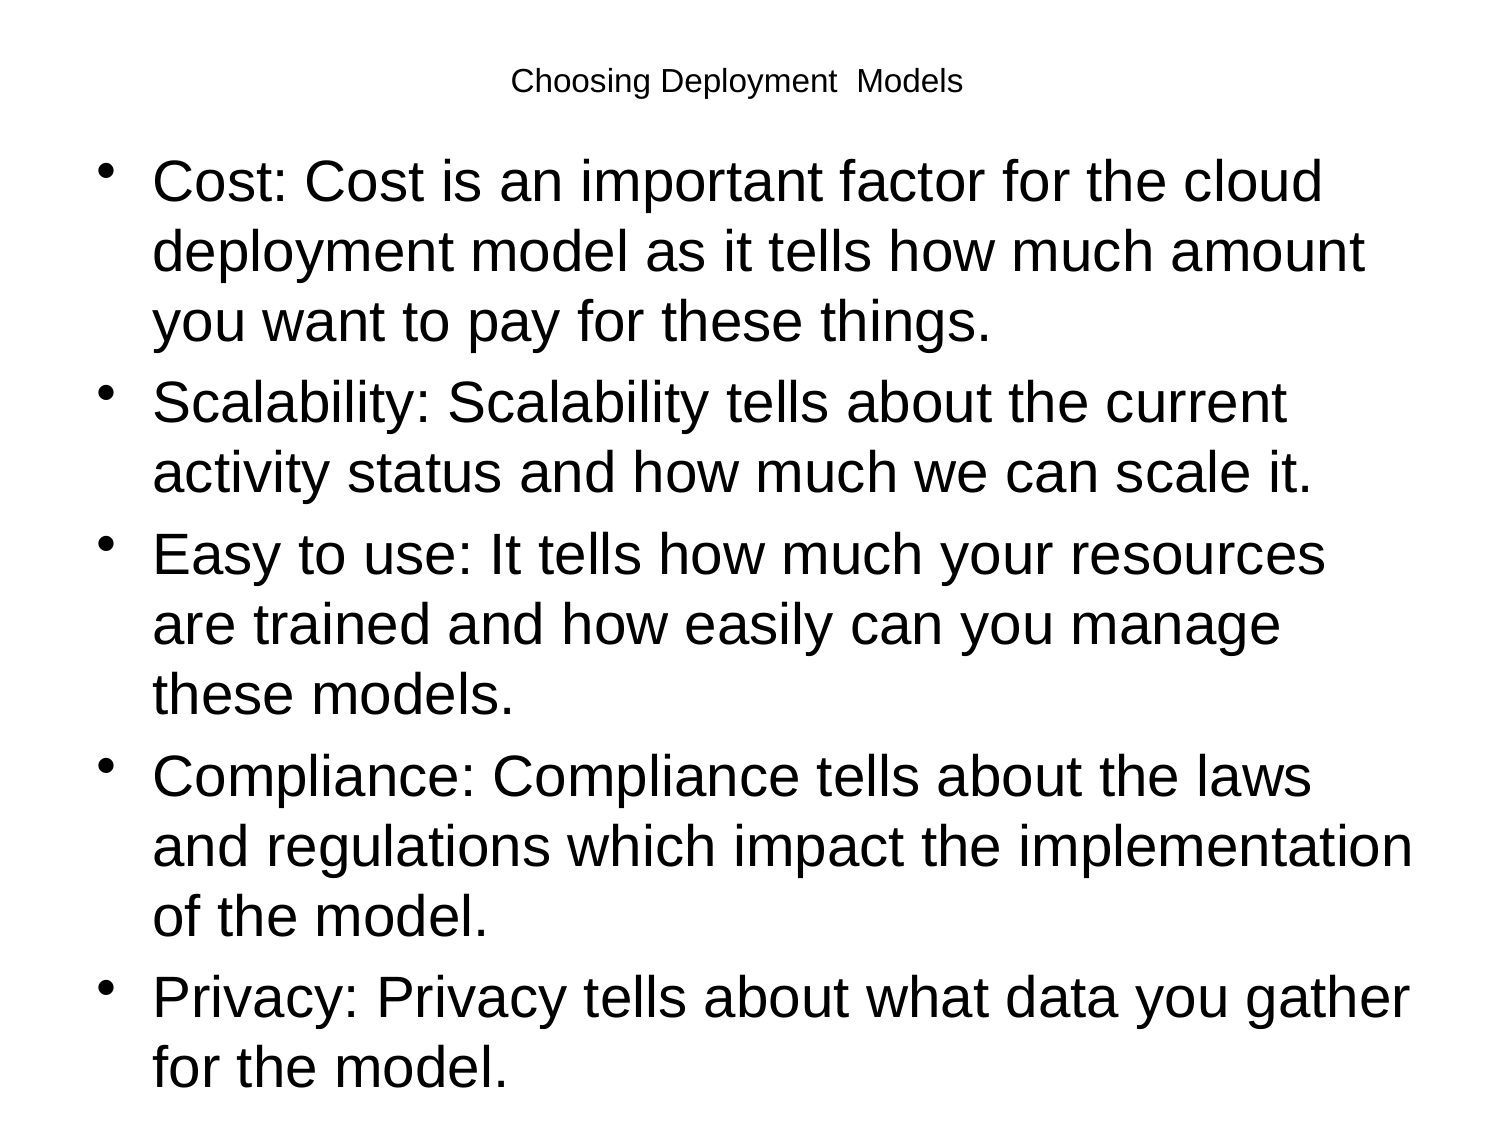

Choosing Deployment  Models
Cost: Cost is an important factor for the cloud deployment model as it tells how much amount you want to pay for these things.
Scalability: Scalability tells about the current activity status and how much we can scale it.
Easy to use: It tells how much your resources are trained and how easily can you manage these models.
Compliance: Compliance tells about the laws and regulations which impact the implementation of the model.
Privacy: Privacy tells about what data you gather for the model.